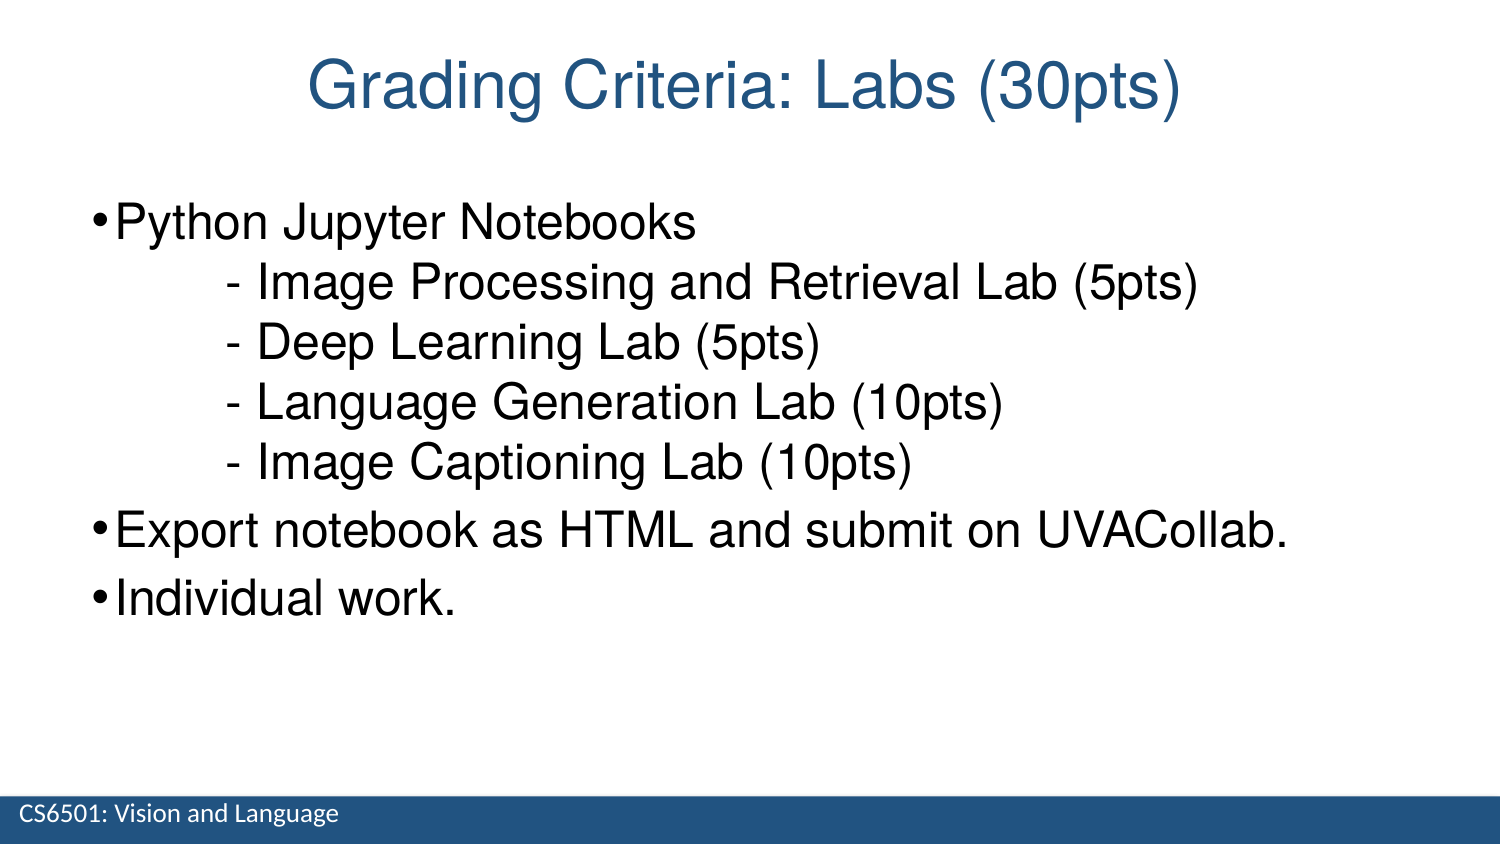

Grading Criteria: Labs (30pts)
Python Jupyter Notebooks
        - Image Processing and Retrieval Lab (5pts)
        - Deep Learning Lab (5pts)
        - Language Generation Lab (10pts)
        - Image Captioning Lab (10pts)
Export notebook as HTML and submit on UVACollab.
Individual work.